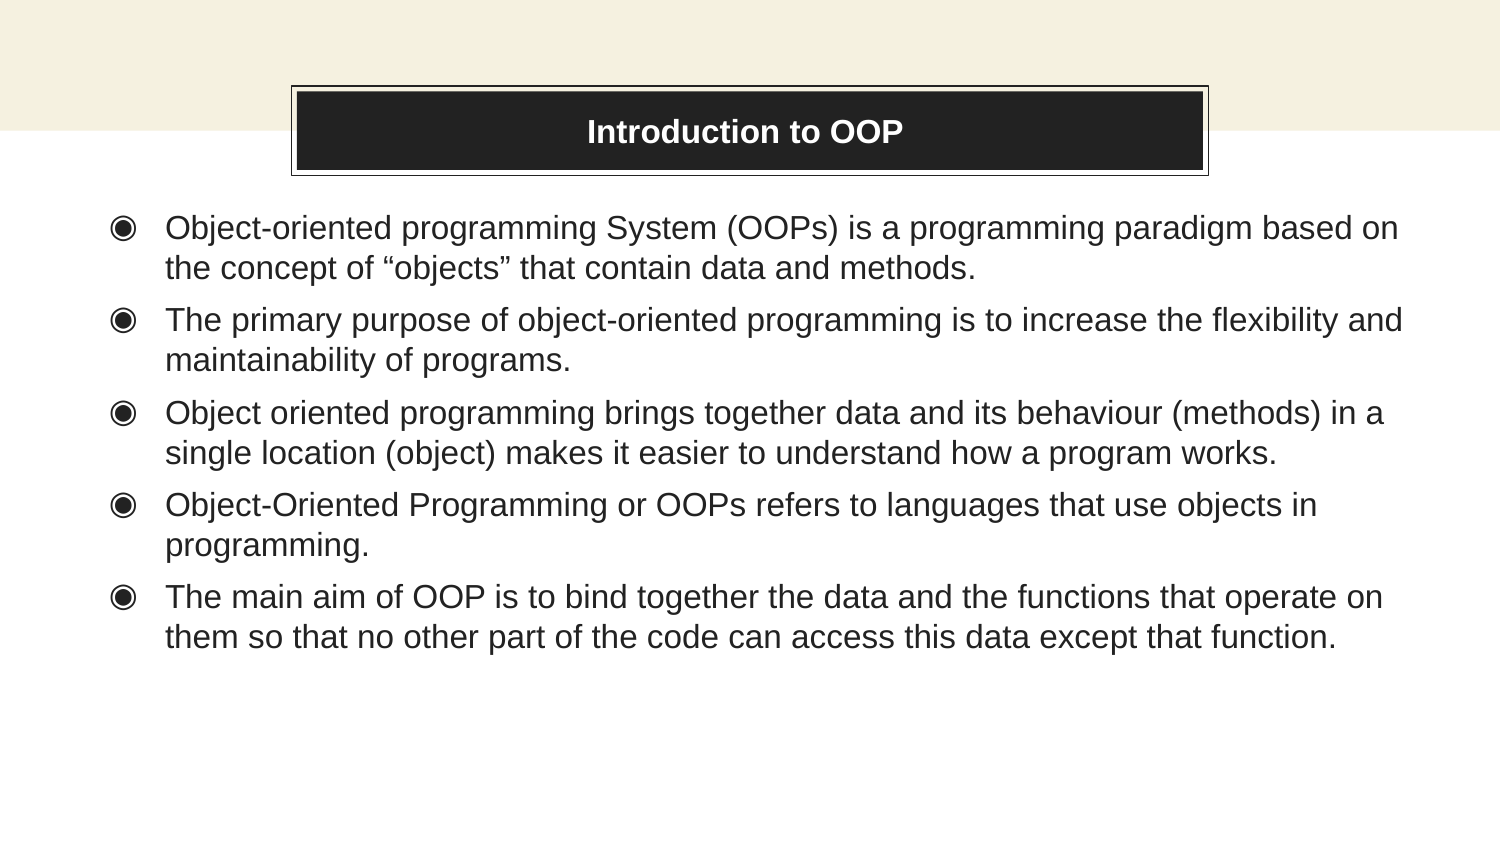

# Introduction to OOP
Object-oriented programming System (OOPs) is a programming paradigm based on the concept of “objects” that contain data and methods.
The primary purpose of object-oriented programming is to increase the flexibility and maintainability of programs.
Object oriented programming brings together data and its behaviour (methods) in a single location (object) makes it easier to understand how a program works.
Object-Oriented Programming or OOPs refers to languages that use objects in programming.
The main aim of OOP is to bind together the data and the functions that operate on them so that no other part of the code can access this data except that function.